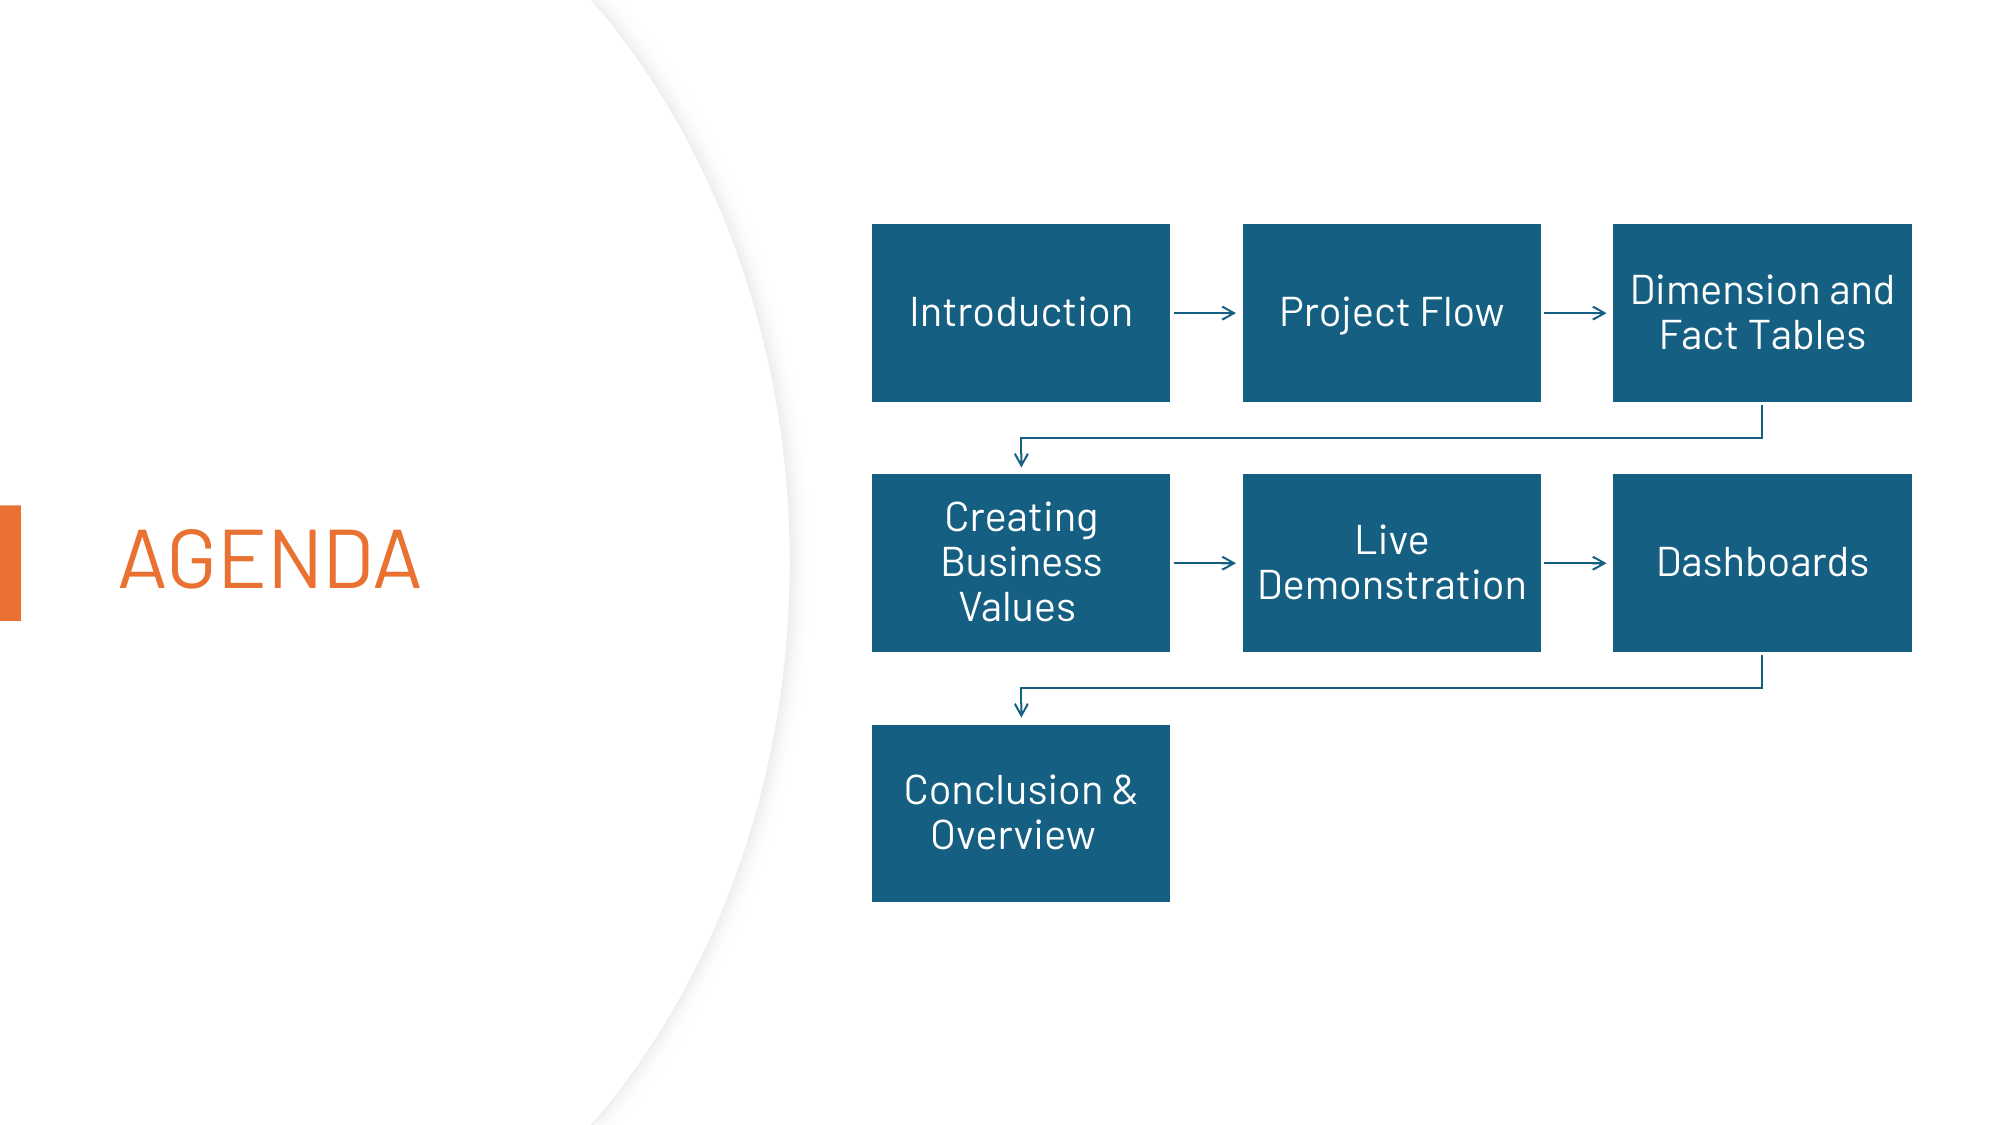

Introduction

Project Flow

Dimension and Fact Tables

Creating Business Values

Live Demonstration

Dashboards
Conclusion & Overview
# AGENDA